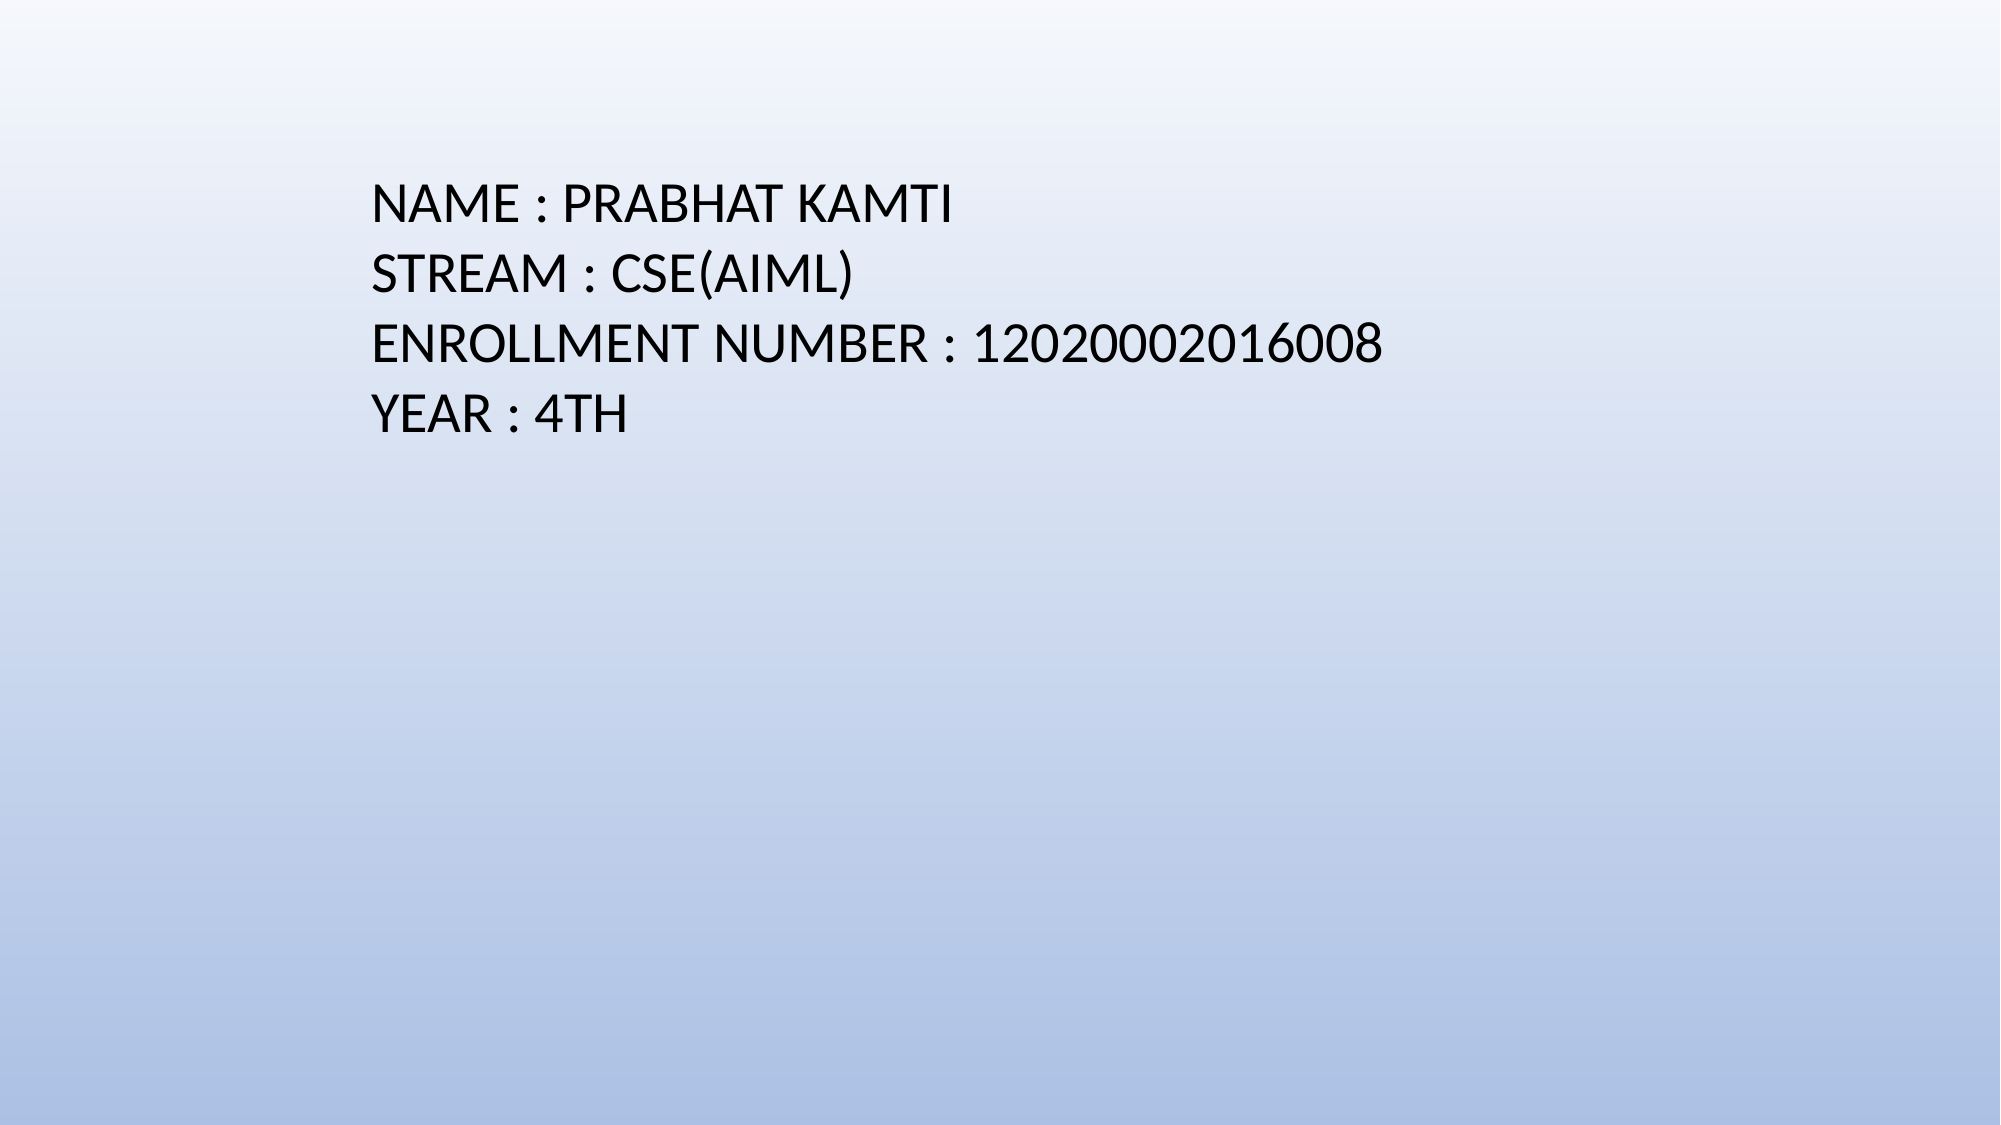

NAME : PRABHAT KAMTI
STREAM : CSE(AIML)
ENROLLMENT NUMBER : 12020002016008
YEAR : 4TH